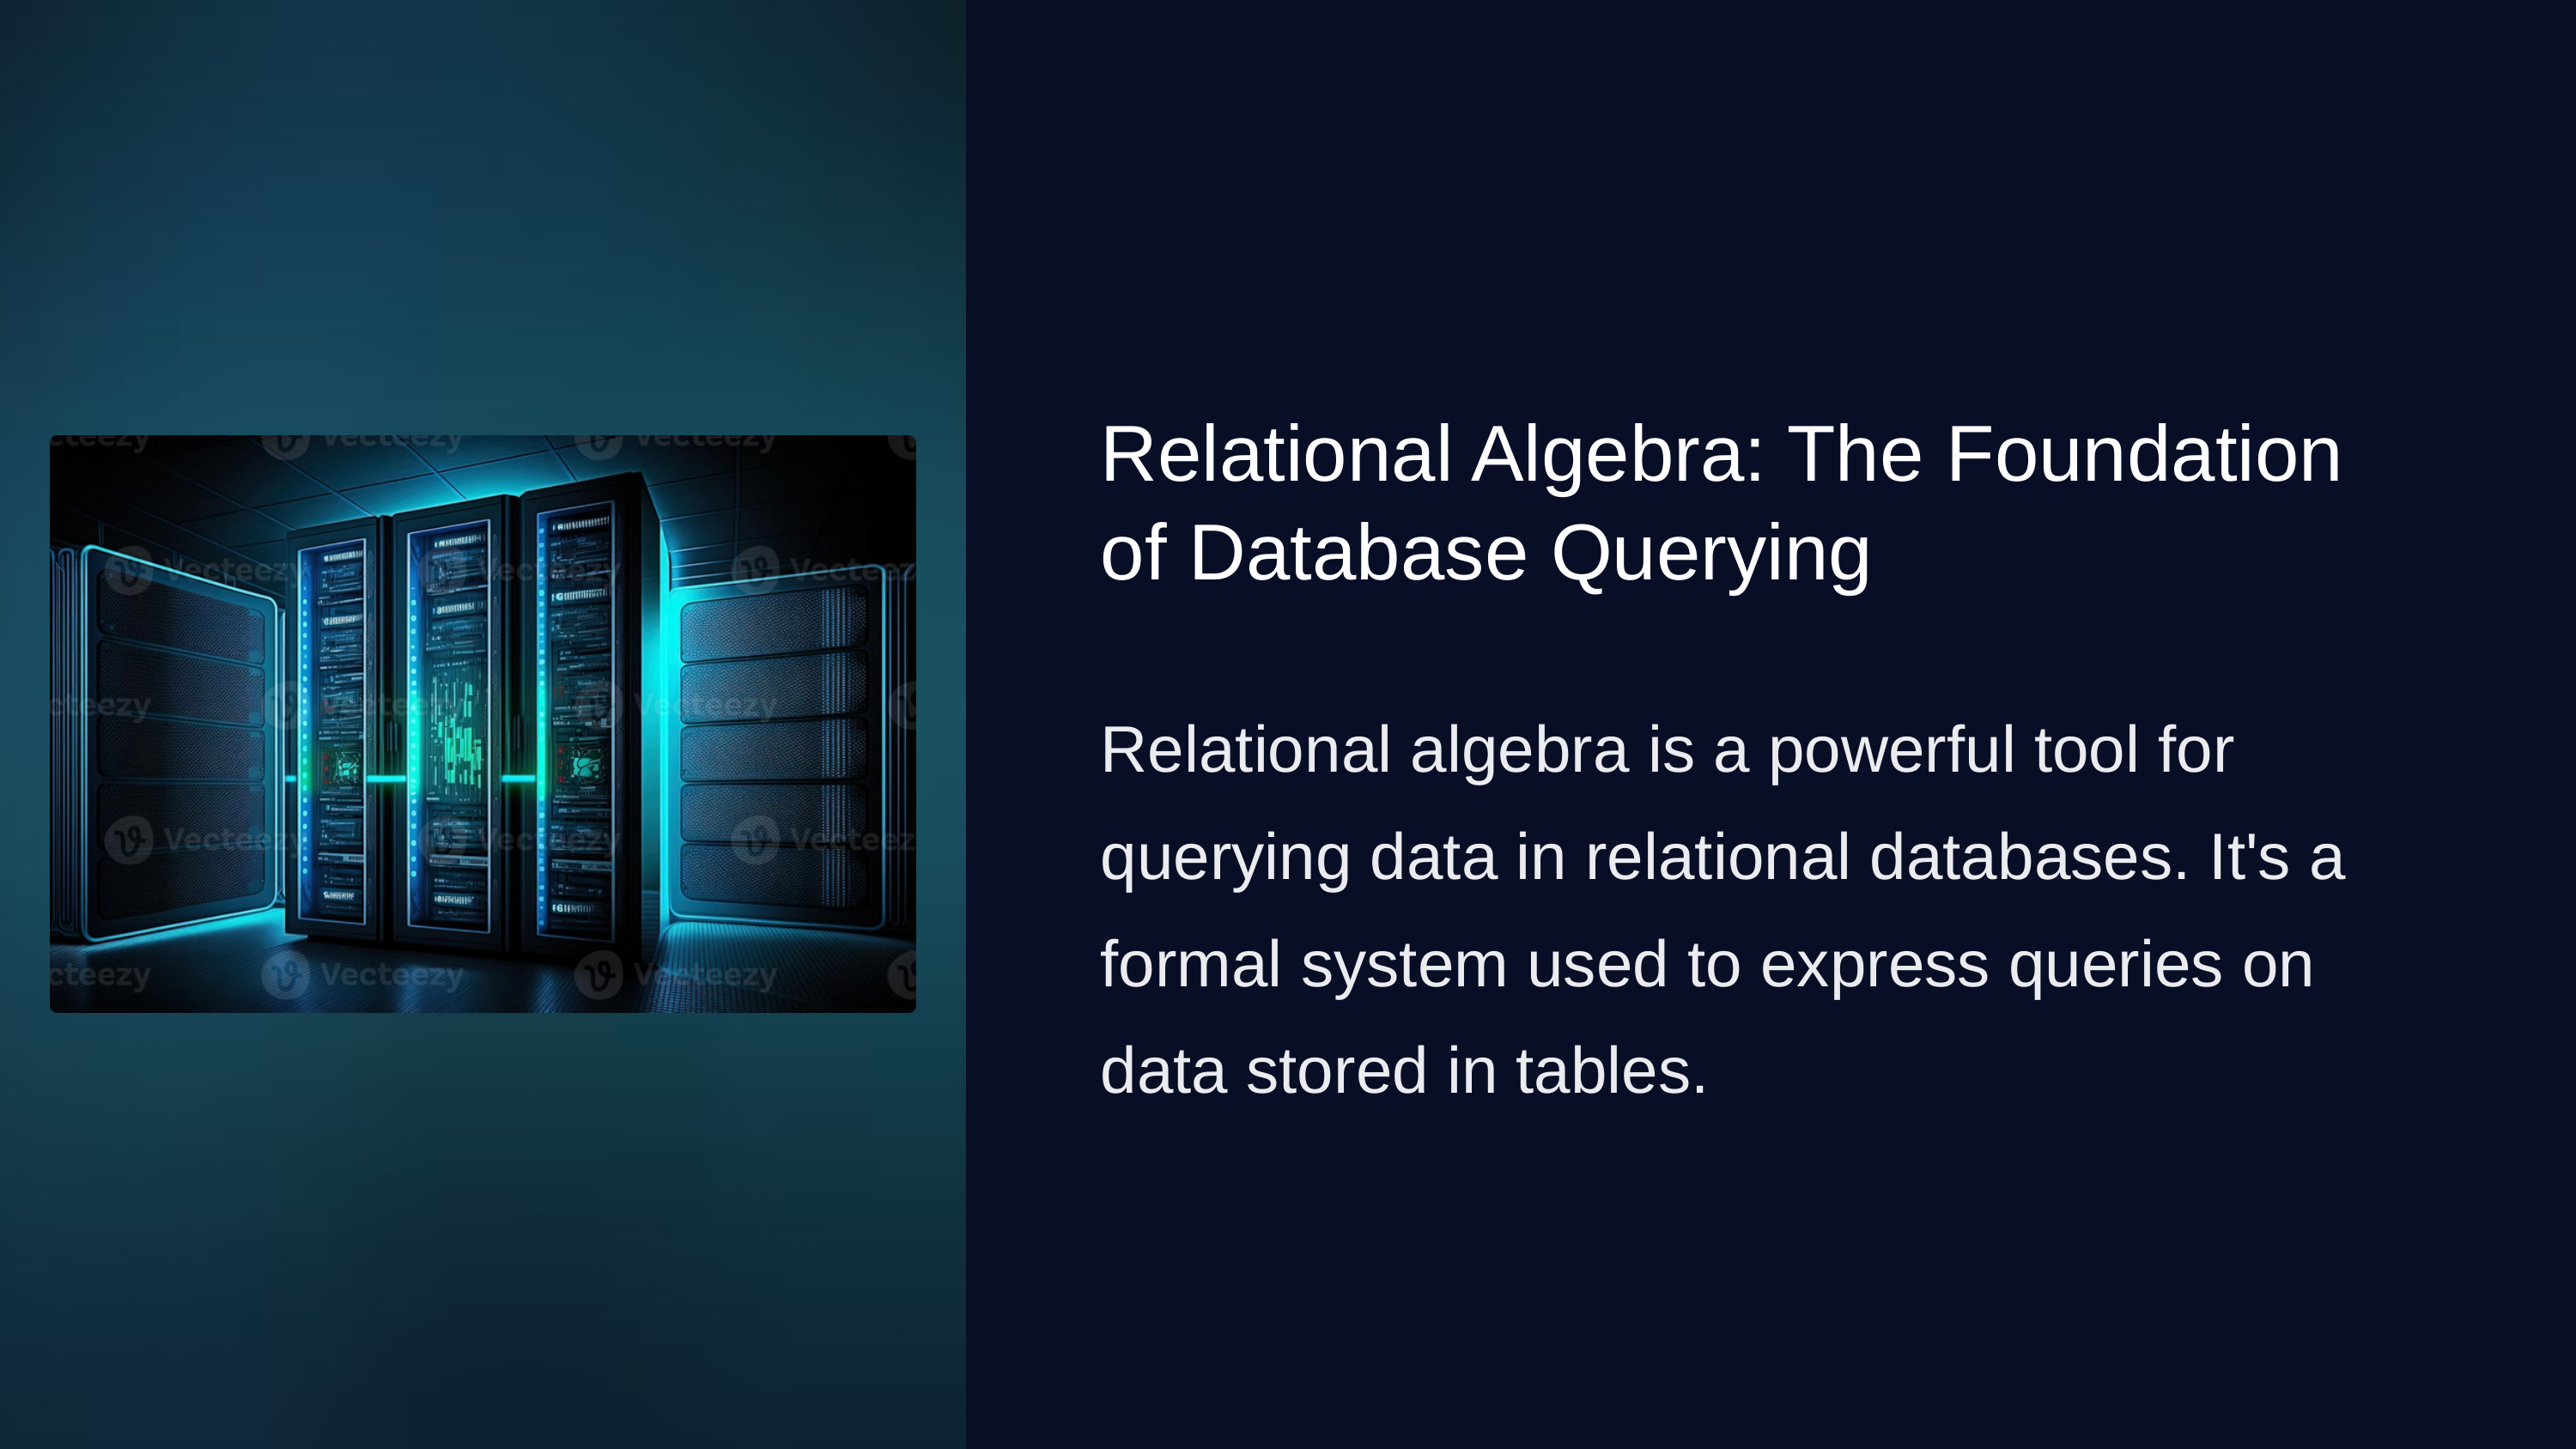

Relational Algebra: The Foundation of Database Querying

Relational algebra is a powerful tool for querying data in relational databases. It's a formal system used to express queries on data stored in tables.